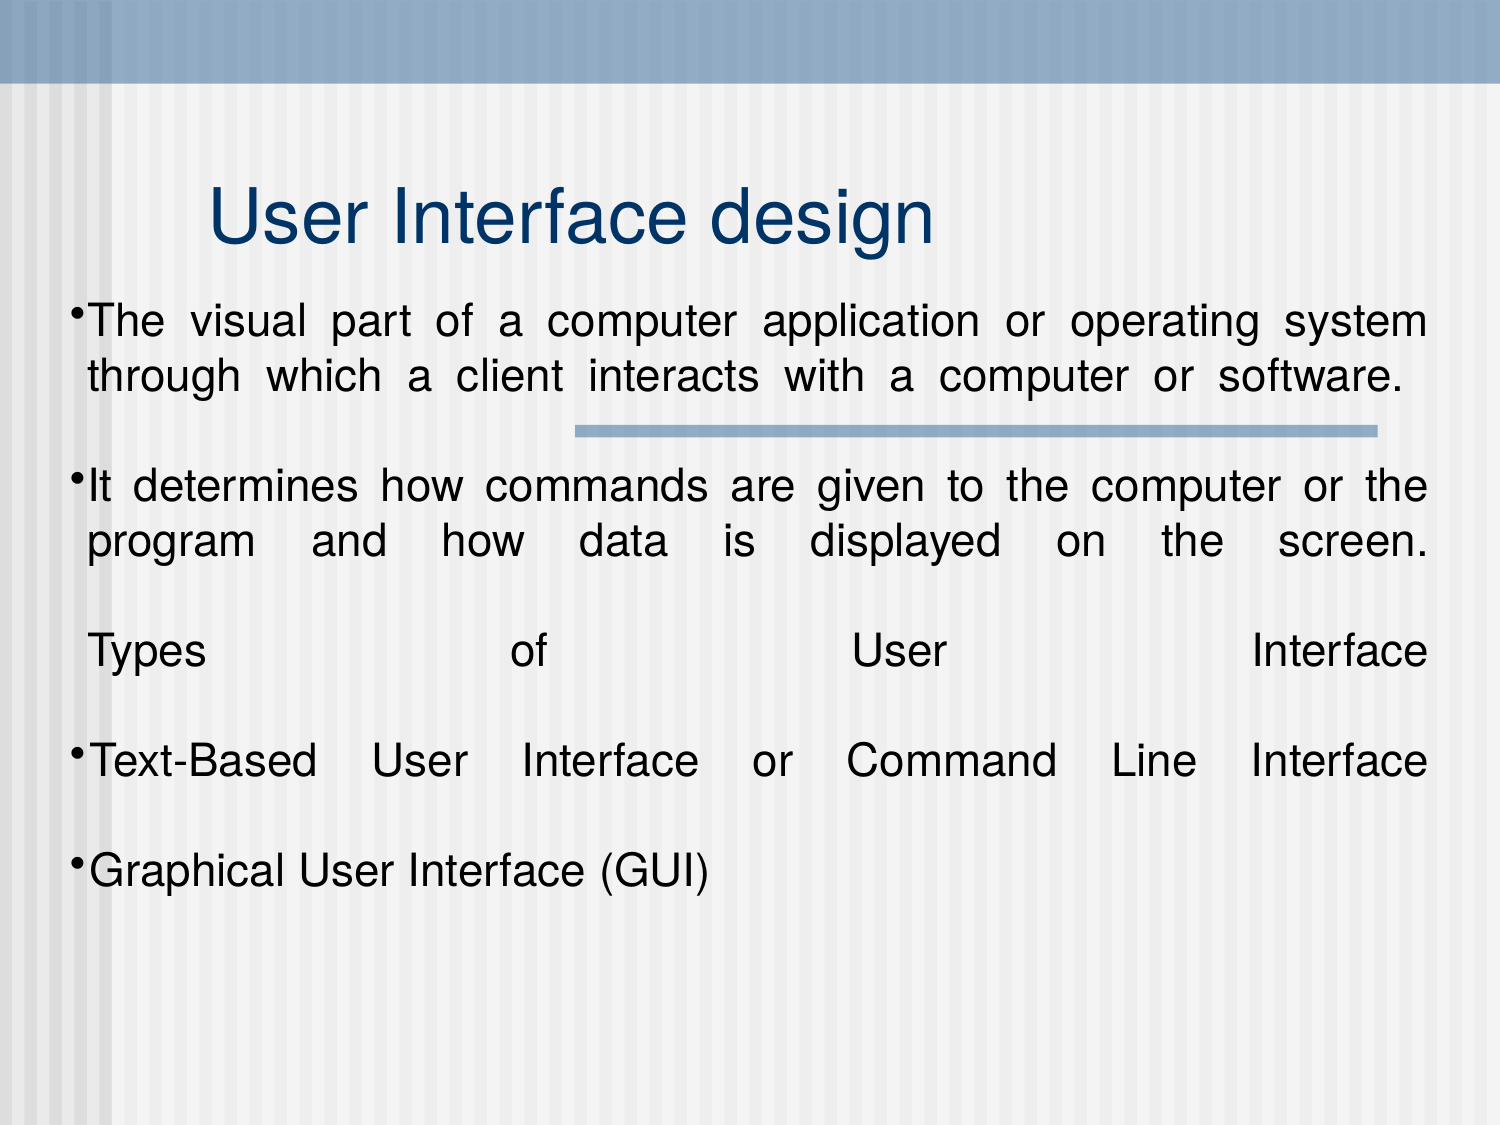

# User Interface design
The visual part of a computer application or operating system through which a client interacts with a computer or software.
It determines how commands are given to the computer or the program and how data is displayed on the screen.
Types of User Interface
Text-Based User Interface or Command Line Interface
Graphical User Interface (GUI)
2